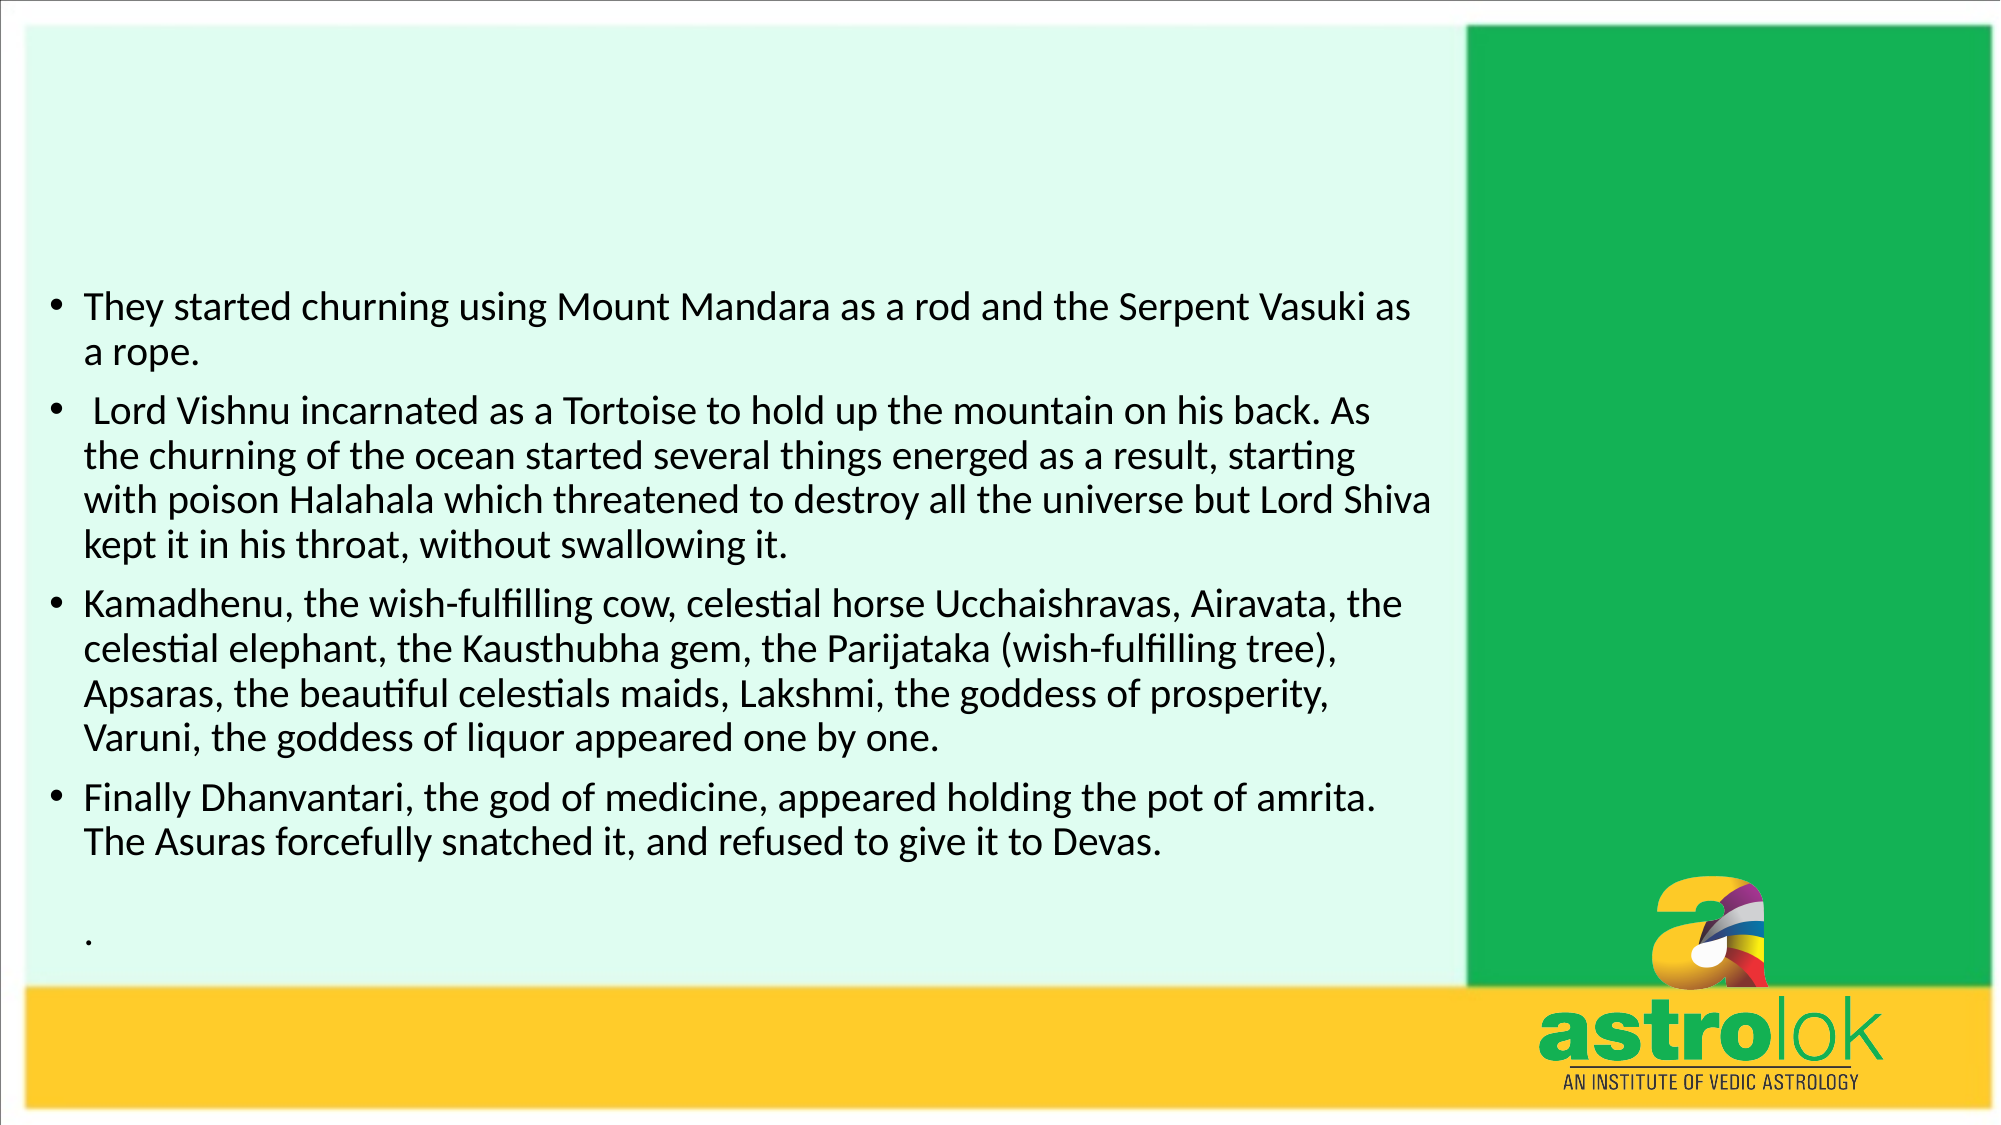

#
They started churning using Mount Mandara as a rod and the Serpent Vasuki as a rope.
 Lord Vishnu incarnated as a Tortoise to hold up the mountain on his back. As the churning of the ocean started several things energed as a result, starting with poison Halahala which threatened to destroy all the universe but Lord Shiva kept it in his throat, without swallowing it.
Kamadhenu, the wish-fulfilling cow, celestial horse Ucchaishravas, Airavata, the celestial elephant, the Kausthubha gem, the Parijataka (wish-fulfilling tree), Apsaras, the beautiful celestials maids, Lakshmi, the goddess of prosperity, Varuni, the goddess of liquor appeared one by one.
Finally Dhanvantari, the god of medicine, appeared holding the pot of amrita. The Asuras forcefully snatched it, and refused to give it to Devas.
.